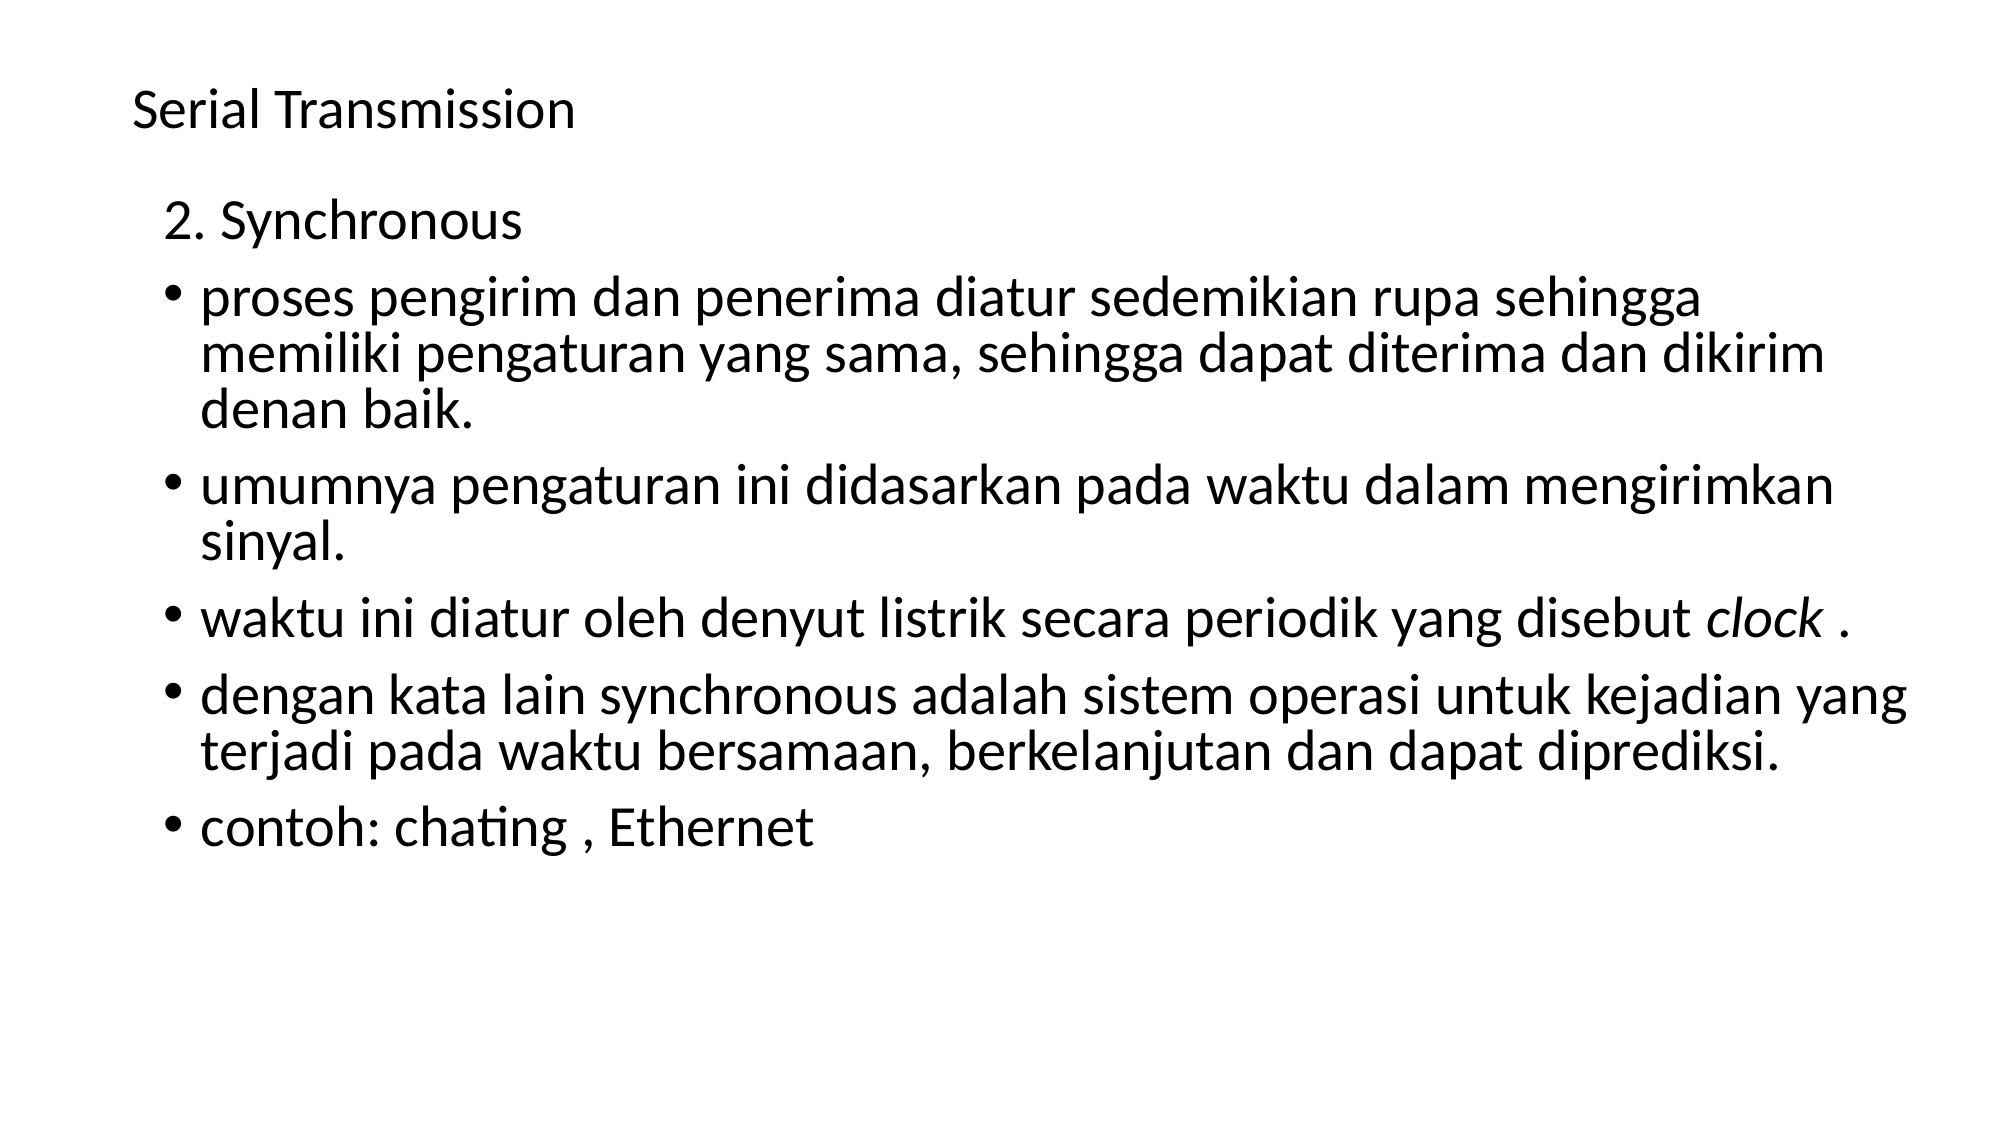

# Serial Transmission
2. Synchronous
proses pengirim dan penerima diatur sedemikian rupa sehingga memiliki pengaturan yang sama, sehingga dapat diterima dan dikirim denan baik.
umumnya pengaturan ini didasarkan pada waktu dalam mengirimkan sinyal.
waktu ini diatur oleh denyut listrik secara periodik yang disebut clock .
dengan kata lain synchronous adalah sistem operasi untuk kejadian yang terjadi pada waktu bersamaan, berkelanjutan dan dapat diprediksi.
contoh: chating , Ethernet